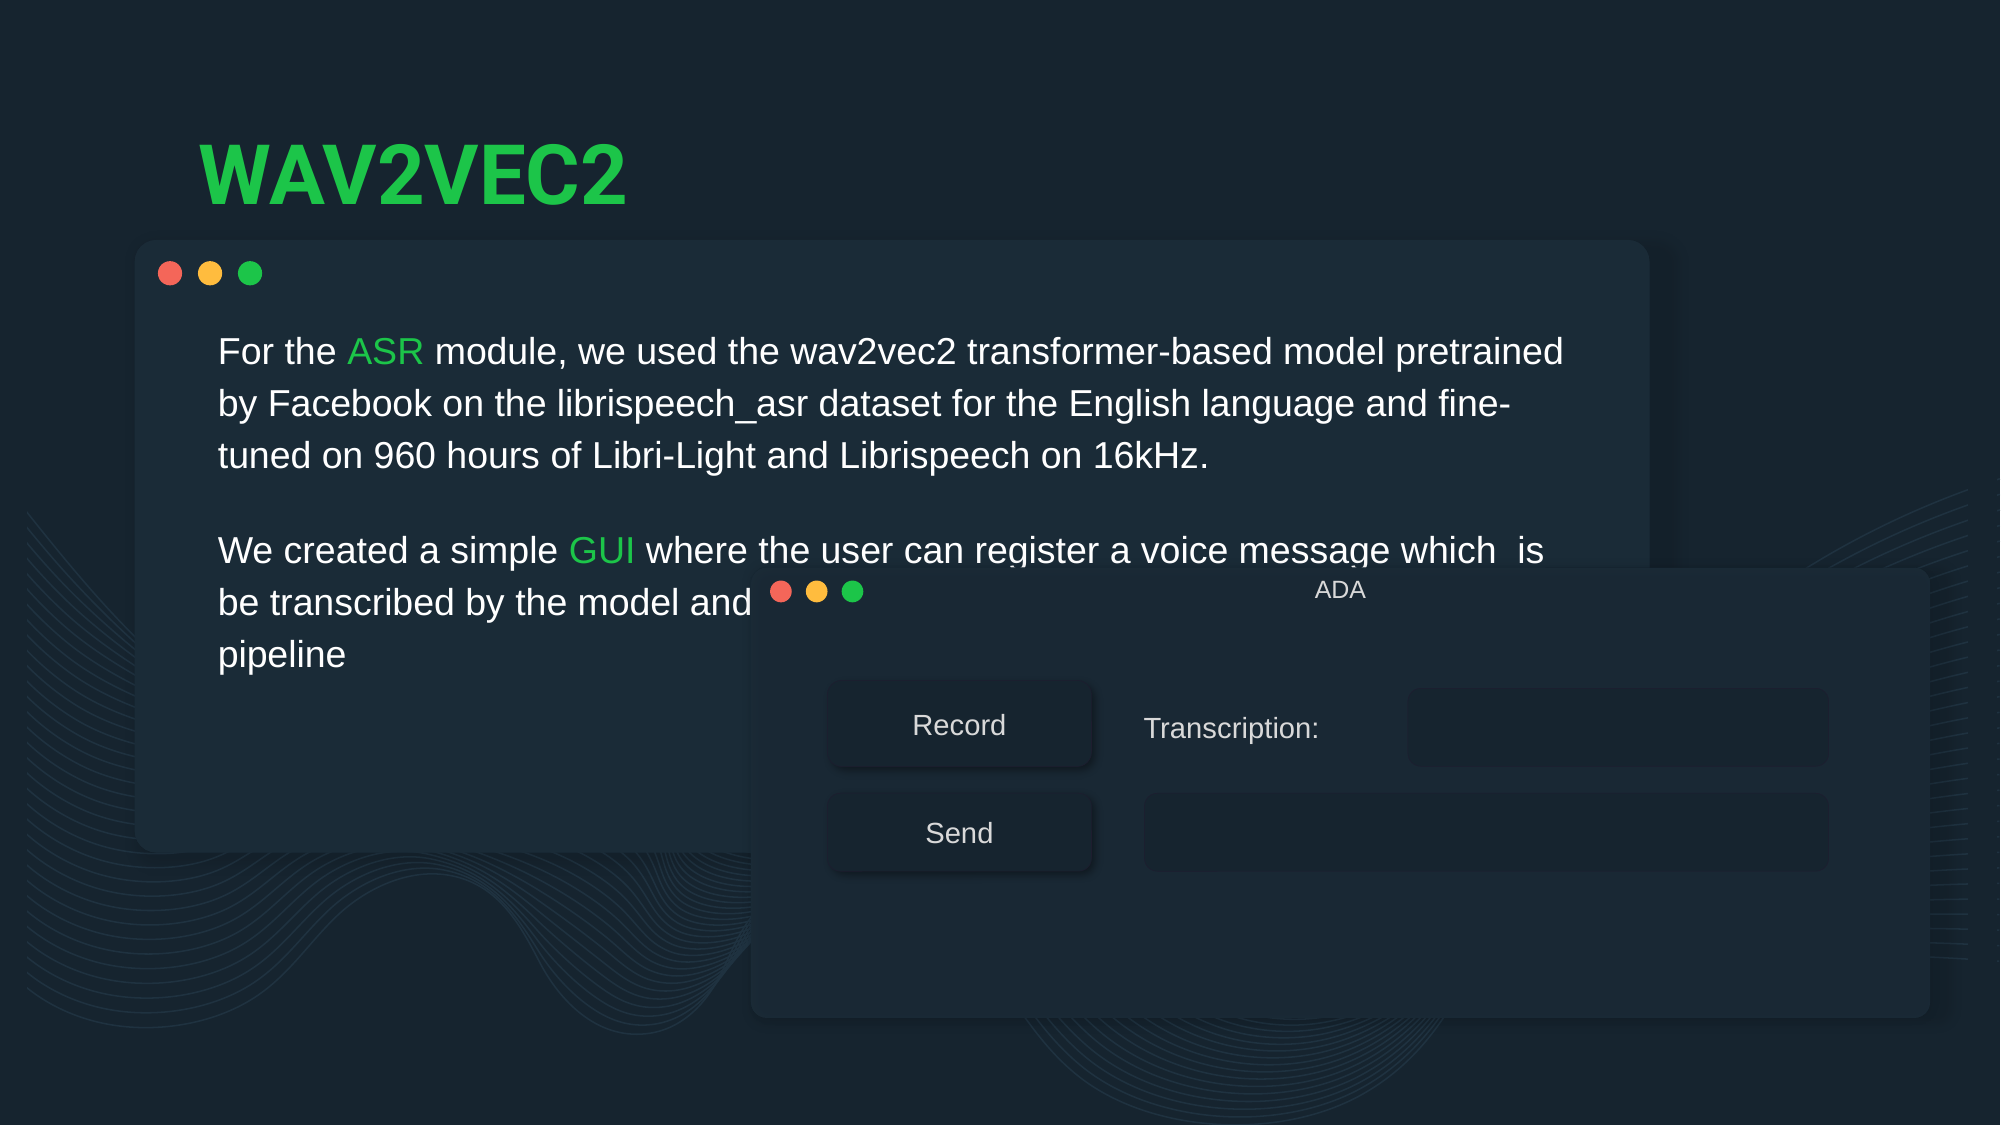

# WAV2VEC2

For the ASR module, we used the wav2vec2 transformer-based model pretrained by Facebook on the librispeech_asr dataset for the English language and fine-tuned on 960 hours of Libri-Light and Librispeech on 16kHz.
We created a simple GUI where the user can register a voice message which  is be transcribed by the model and used as an input for the second part of our pipeline

ADA

#facebook/wav2vec2-large-960h-lv60-self
Record
Record

Transcription:
Send
Send